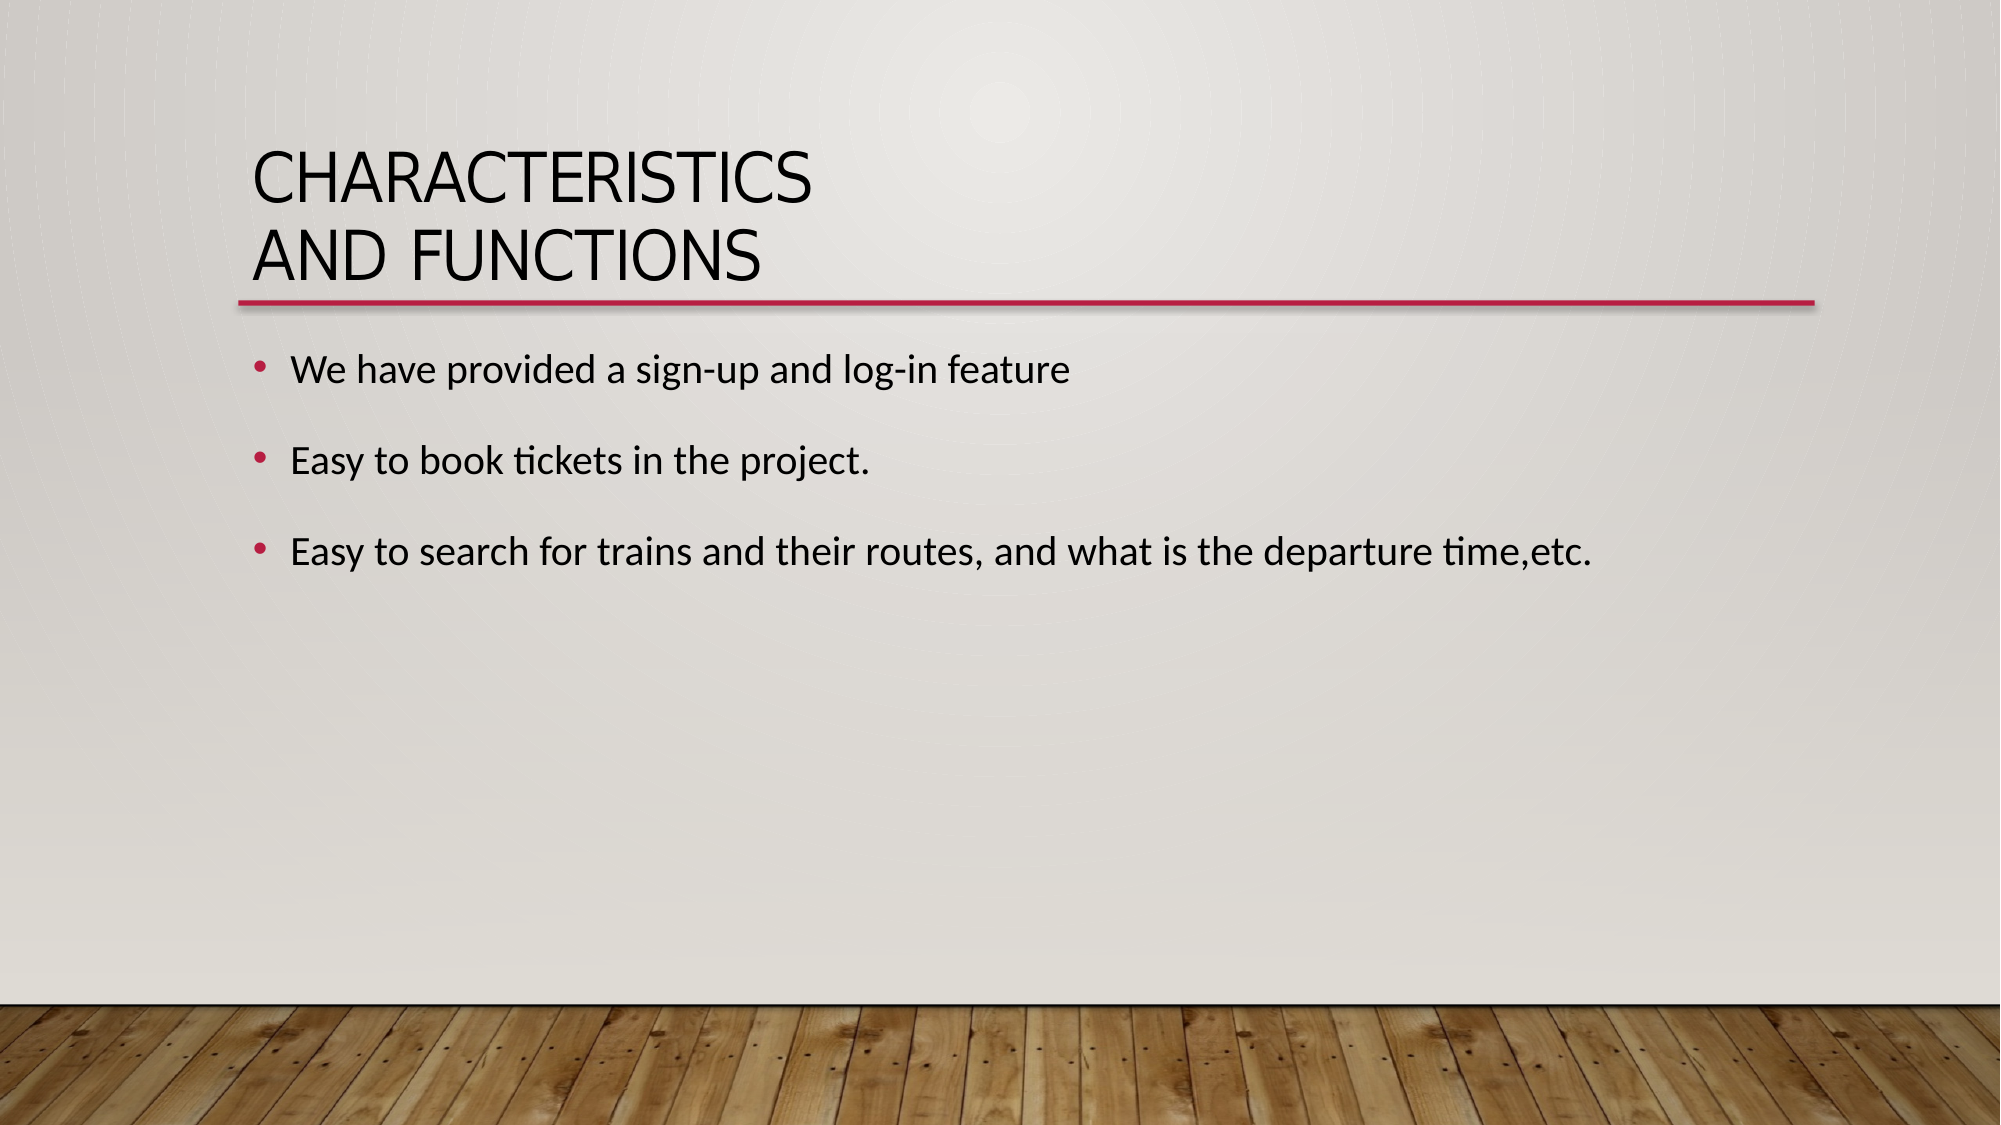

CHARACTERISTICS
AND FUNCTIONS
We have provided a sign-up and log-in feature
Easy to book tickets in the project.
Easy to search for trains and their routes, and what is the departure time,etc.